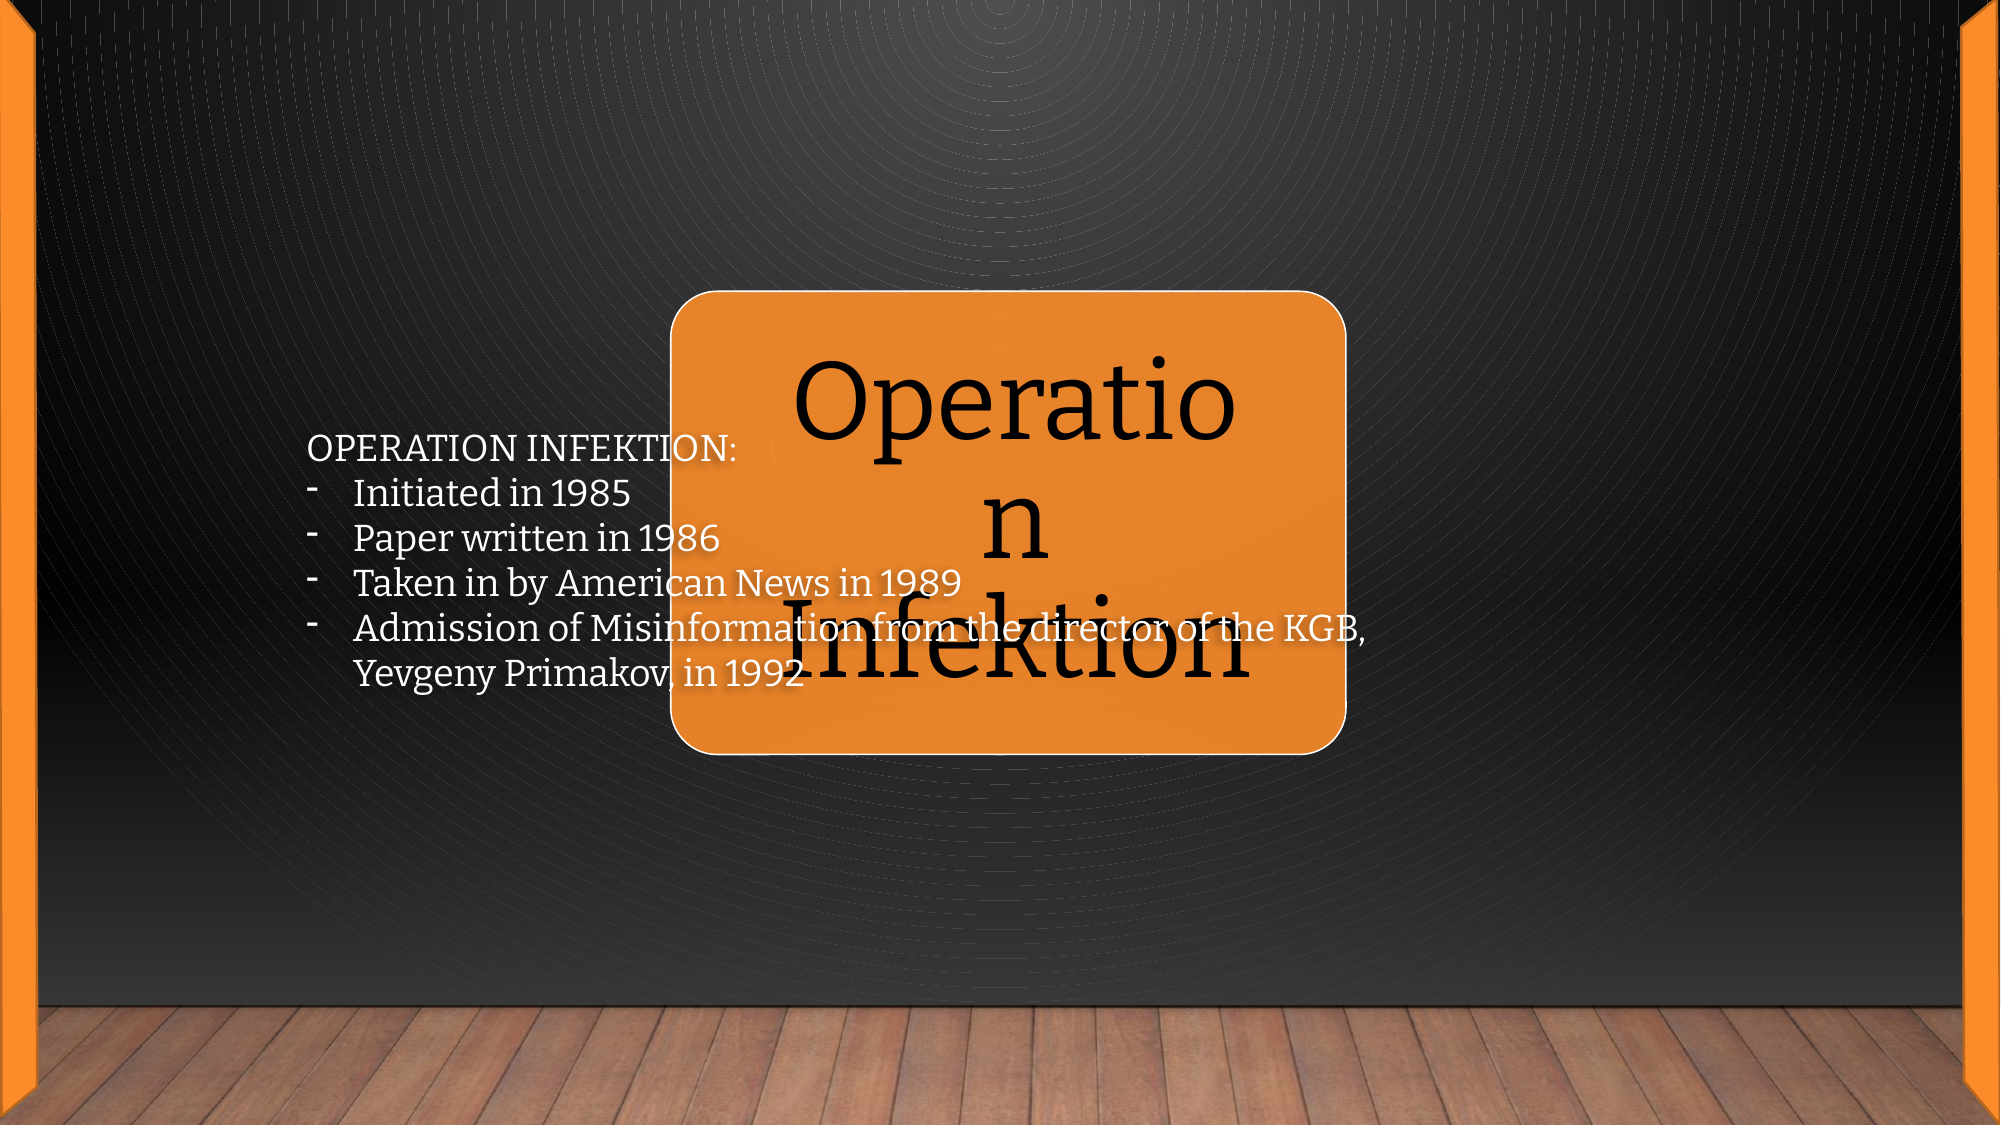

Operation Infektion

OPERATION INFEKTION:
Initiated in 1985
Paper written in 1986
Taken in by American News in 1989
Admission of Misinformation from the director of the KGB, Yevgeny Primakov, in 1992